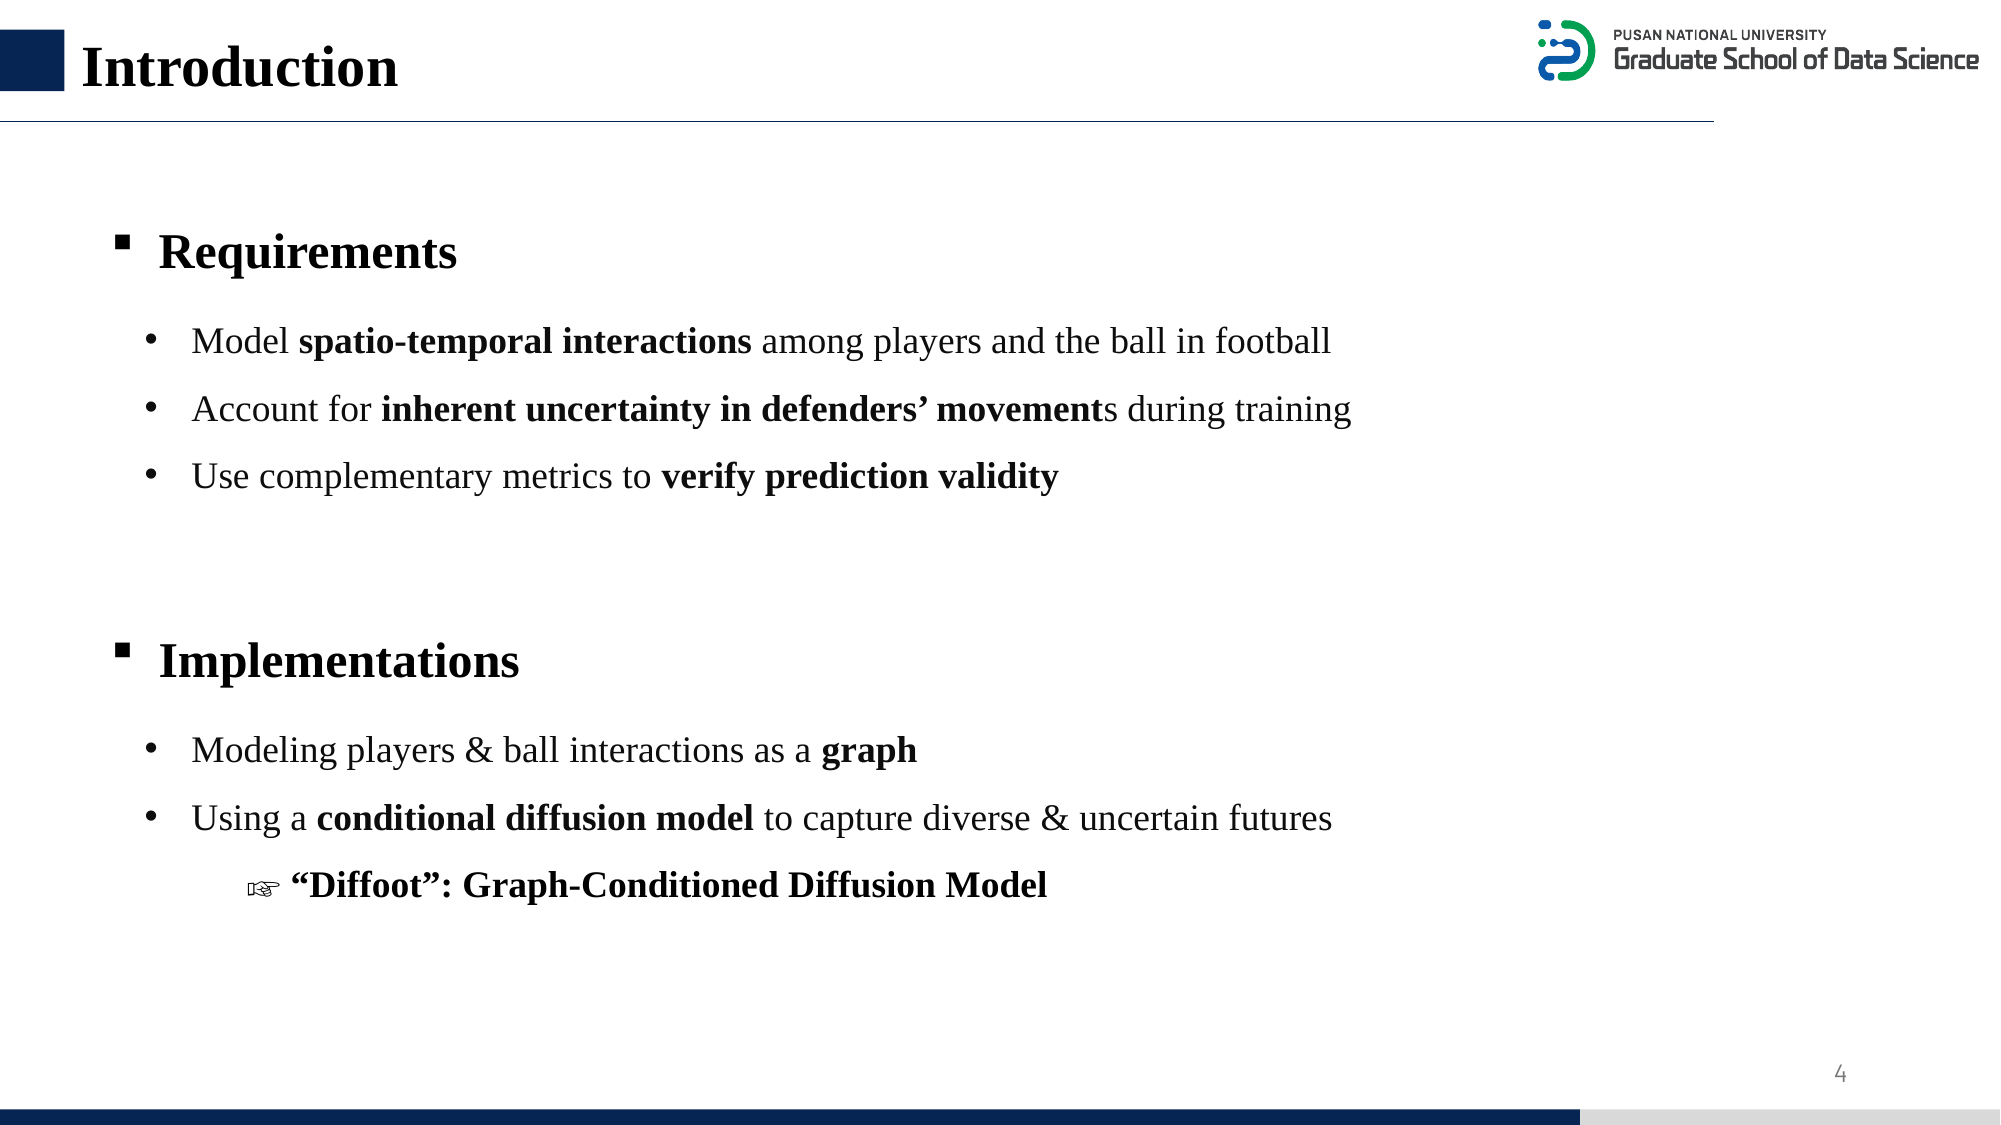

Introduction
Requirements
Model spatio-temporal interactions among players and the ball in football
Account for inherent uncertainty in defenders’ movements during training
Use complementary metrics to verify prediction validity
Implementations
Modeling players & ball interactions as a graph
Using a conditional diffusion model to capture diverse & uncertain futures
☞ “Diffoot”: Graph-Conditioned Diffusion Model
4